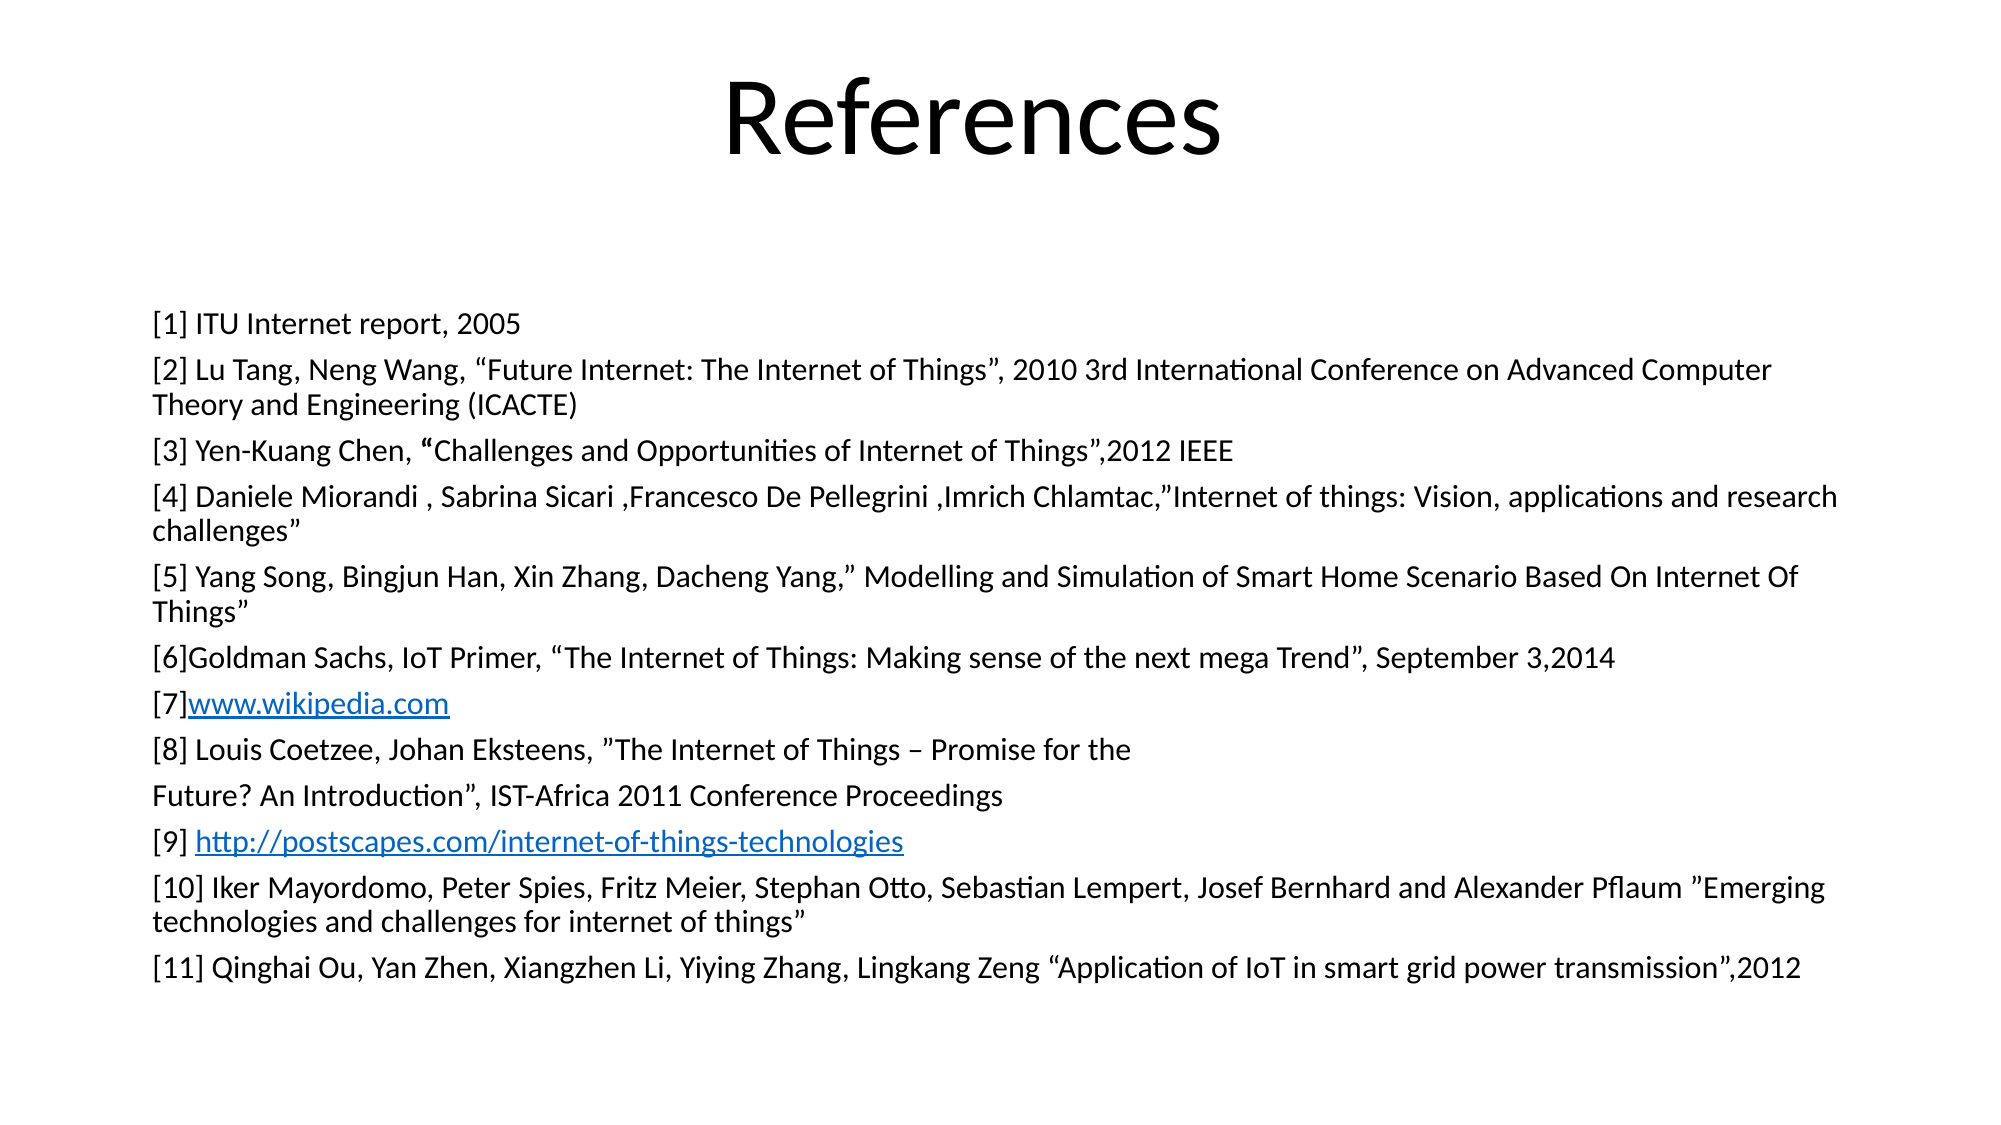

References
[1] ITU Internet report, 2005
[2] Lu Tang, Neng Wang, “Future Internet: The Internet of Things”, 2010 3rd International Conference on Advanced Computer Theory and Engineering (ICACTE)
[3] Yen-Kuang Chen, “Challenges and Opportunities of Internet of Things”,2012 IEEE
[4] Daniele Miorandi , Sabrina Sicari ,Francesco De Pellegrini ,Imrich Chlamtac,”Internet of things: Vision, applications and research challenges”
[5] Yang Song, Bingjun Han, Xin Zhang, Dacheng Yang,” Modelling and Simulation of Smart Home Scenario Based On Internet Of Things”
[6]Goldman Sachs, IoT Primer, “The Internet of Things: Making sense of the next mega Trend”, September 3,2014
[7]www.wikipedia.com
[8] Louis Coetzee, Johan Eksteens, ”The Internet of Things – Promise for the
Future? An Introduction”, IST-Africa 2011 Conference Proceedings
[9] http://postscapes.com/internet-of-things-technologies
[10] Iker Mayordomo, Peter Spies, Fritz Meier, Stephan Otto, Sebastian Lempert, Josef Bernhard and Alexander Pflaum ”Emerging technologies and challenges for internet of things”
[11] Qinghai Ou, Yan Zhen, Xiangzhen Li, Yiying Zhang, Lingkang Zeng “Application of IoT in smart grid power transmission”,2012